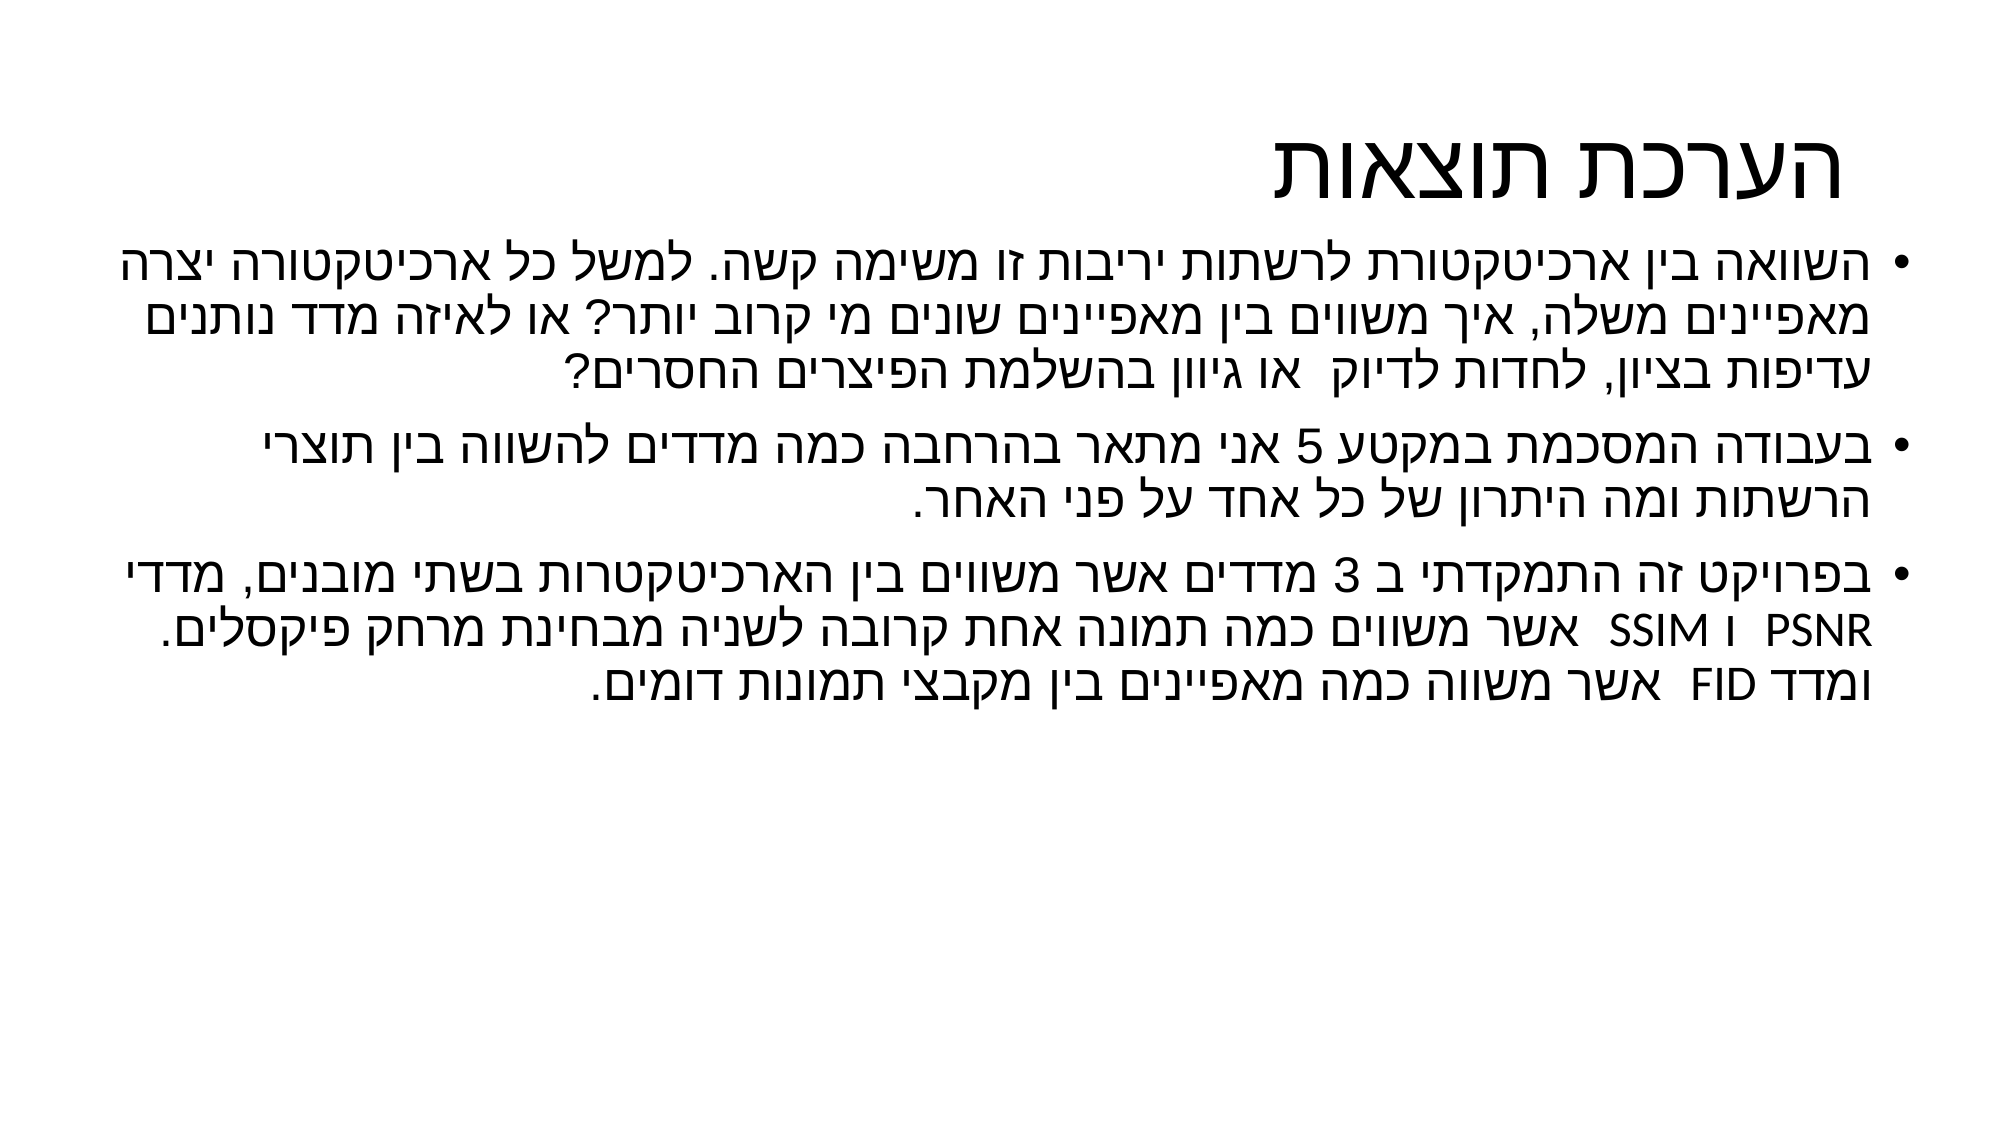

# הערכת תוצאות
השוואה בין ארכיטקטורת לרשתות יריבות זו משימה קשה. למשל כל ארכיטקטורה יצרה מאפיינים משלה, איך משווים בין מאפיינים שונים מי קרוב יותר? או לאיזה מדד נותנים עדיפות בציון, לחדות לדיוק  או גיוון בהשלמת הפיצרים החסרים?
בעבודה המסכמת במקטע 5 אני מתאר בהרחבה כמה מדדים להשווה בין תוצרי הרשתות ומה היתרון של כל אחד על פני האחר.
בפרויקט זה התמקדתי ב 3 מדדים אשר משווים בין הארכיטקטרות בשתי מובנים, מדדי PSNR  ו SSIM  אשר משווים כמה תמונה אחת קרובה לשניה מבחינת מרחק פיקסלים. ומדד FID  אשר משווה כמה מאפיינים בין מקבצי תמונות דומים.